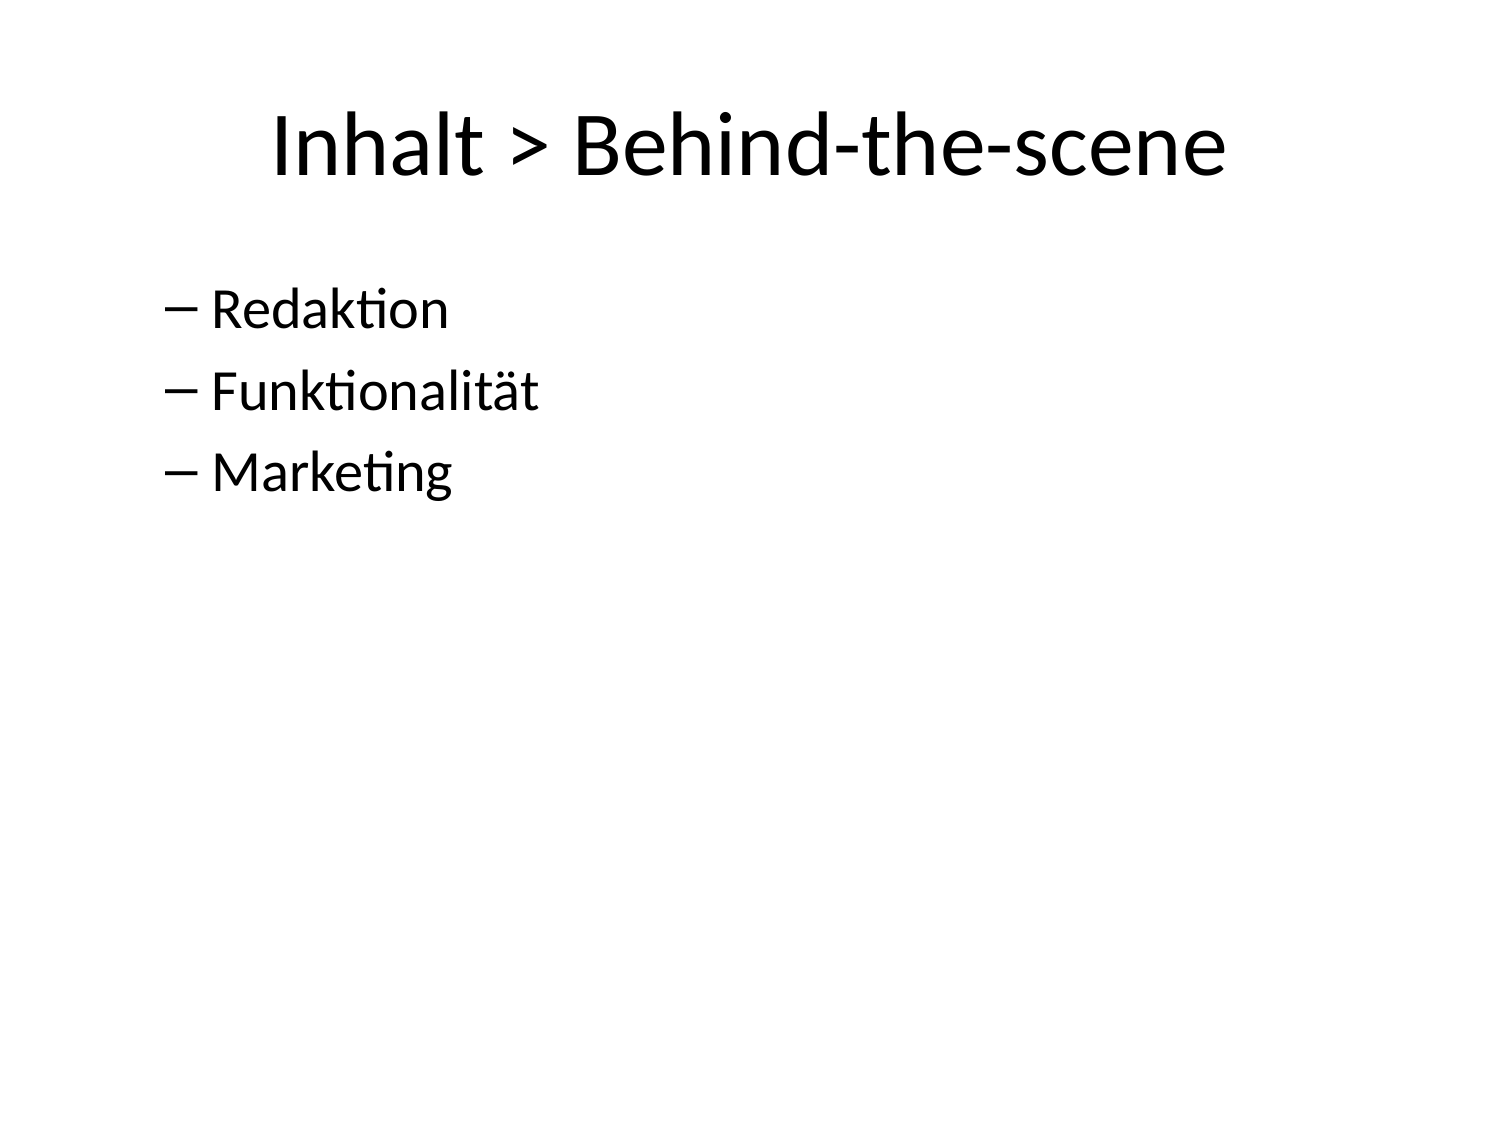

# Inhalt > Behind-the-scene
Redaktion
Funktionalität
Marketing